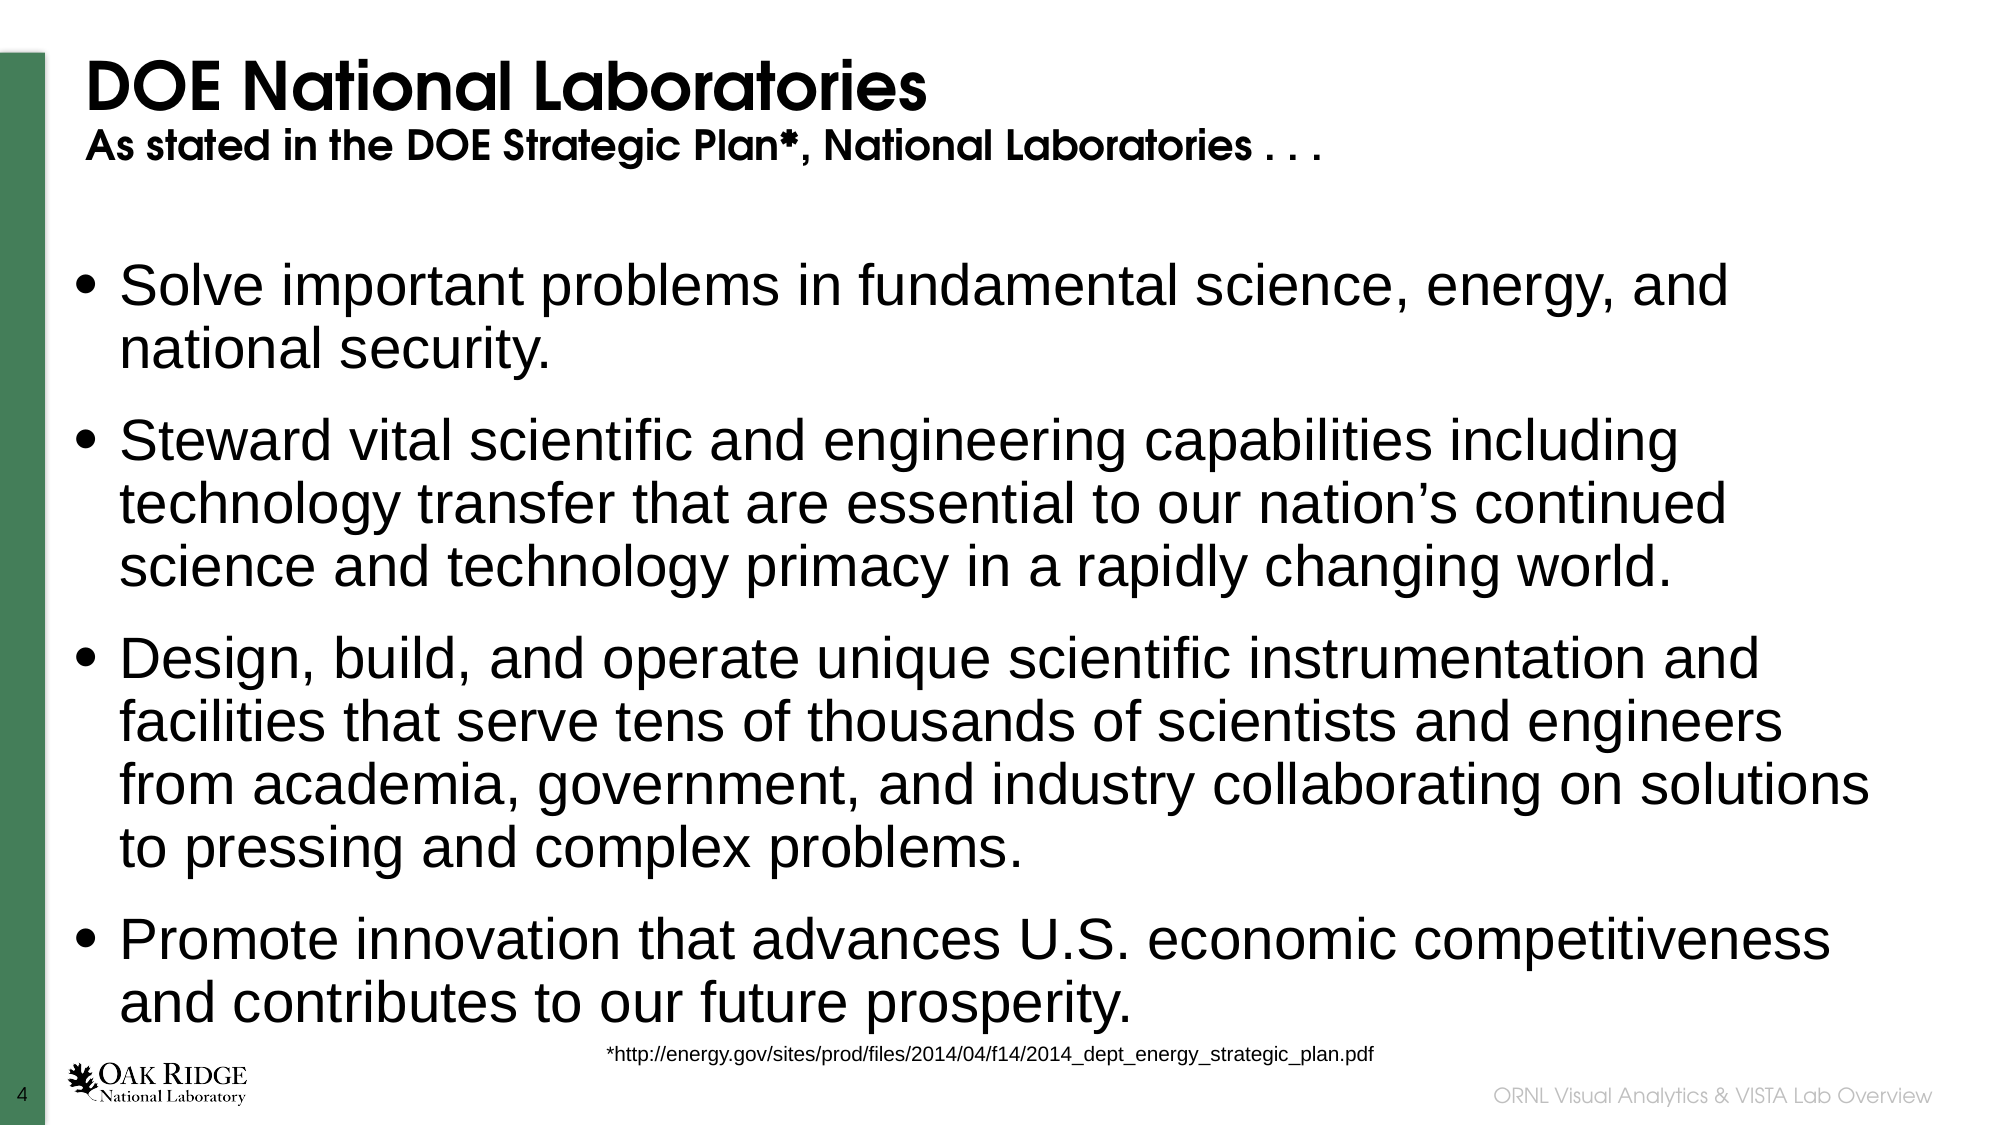

# DOE National Laboratories As stated in the DOE Strategic Plan*, National Laboratories . . .
Solve important problems in fundamental science, energy, and national security.
Steward vital scientific and engineering capabilities including technology transfer that are essential to our nation’s continued science and technology primacy in a rapidly changing world.
Design, build, and operate unique scientific instrumentation and facilities that serve tens of thousands of scientists and engineers from academia, government, and industry collaborating on solutions to pressing and complex problems.
Promote innovation that advances U.S. economic competitiveness and contributes to our future prosperity.
*http://energy.gov/sites/prod/files/2014/04/f14/2014_dept_energy_strategic_plan.pdf